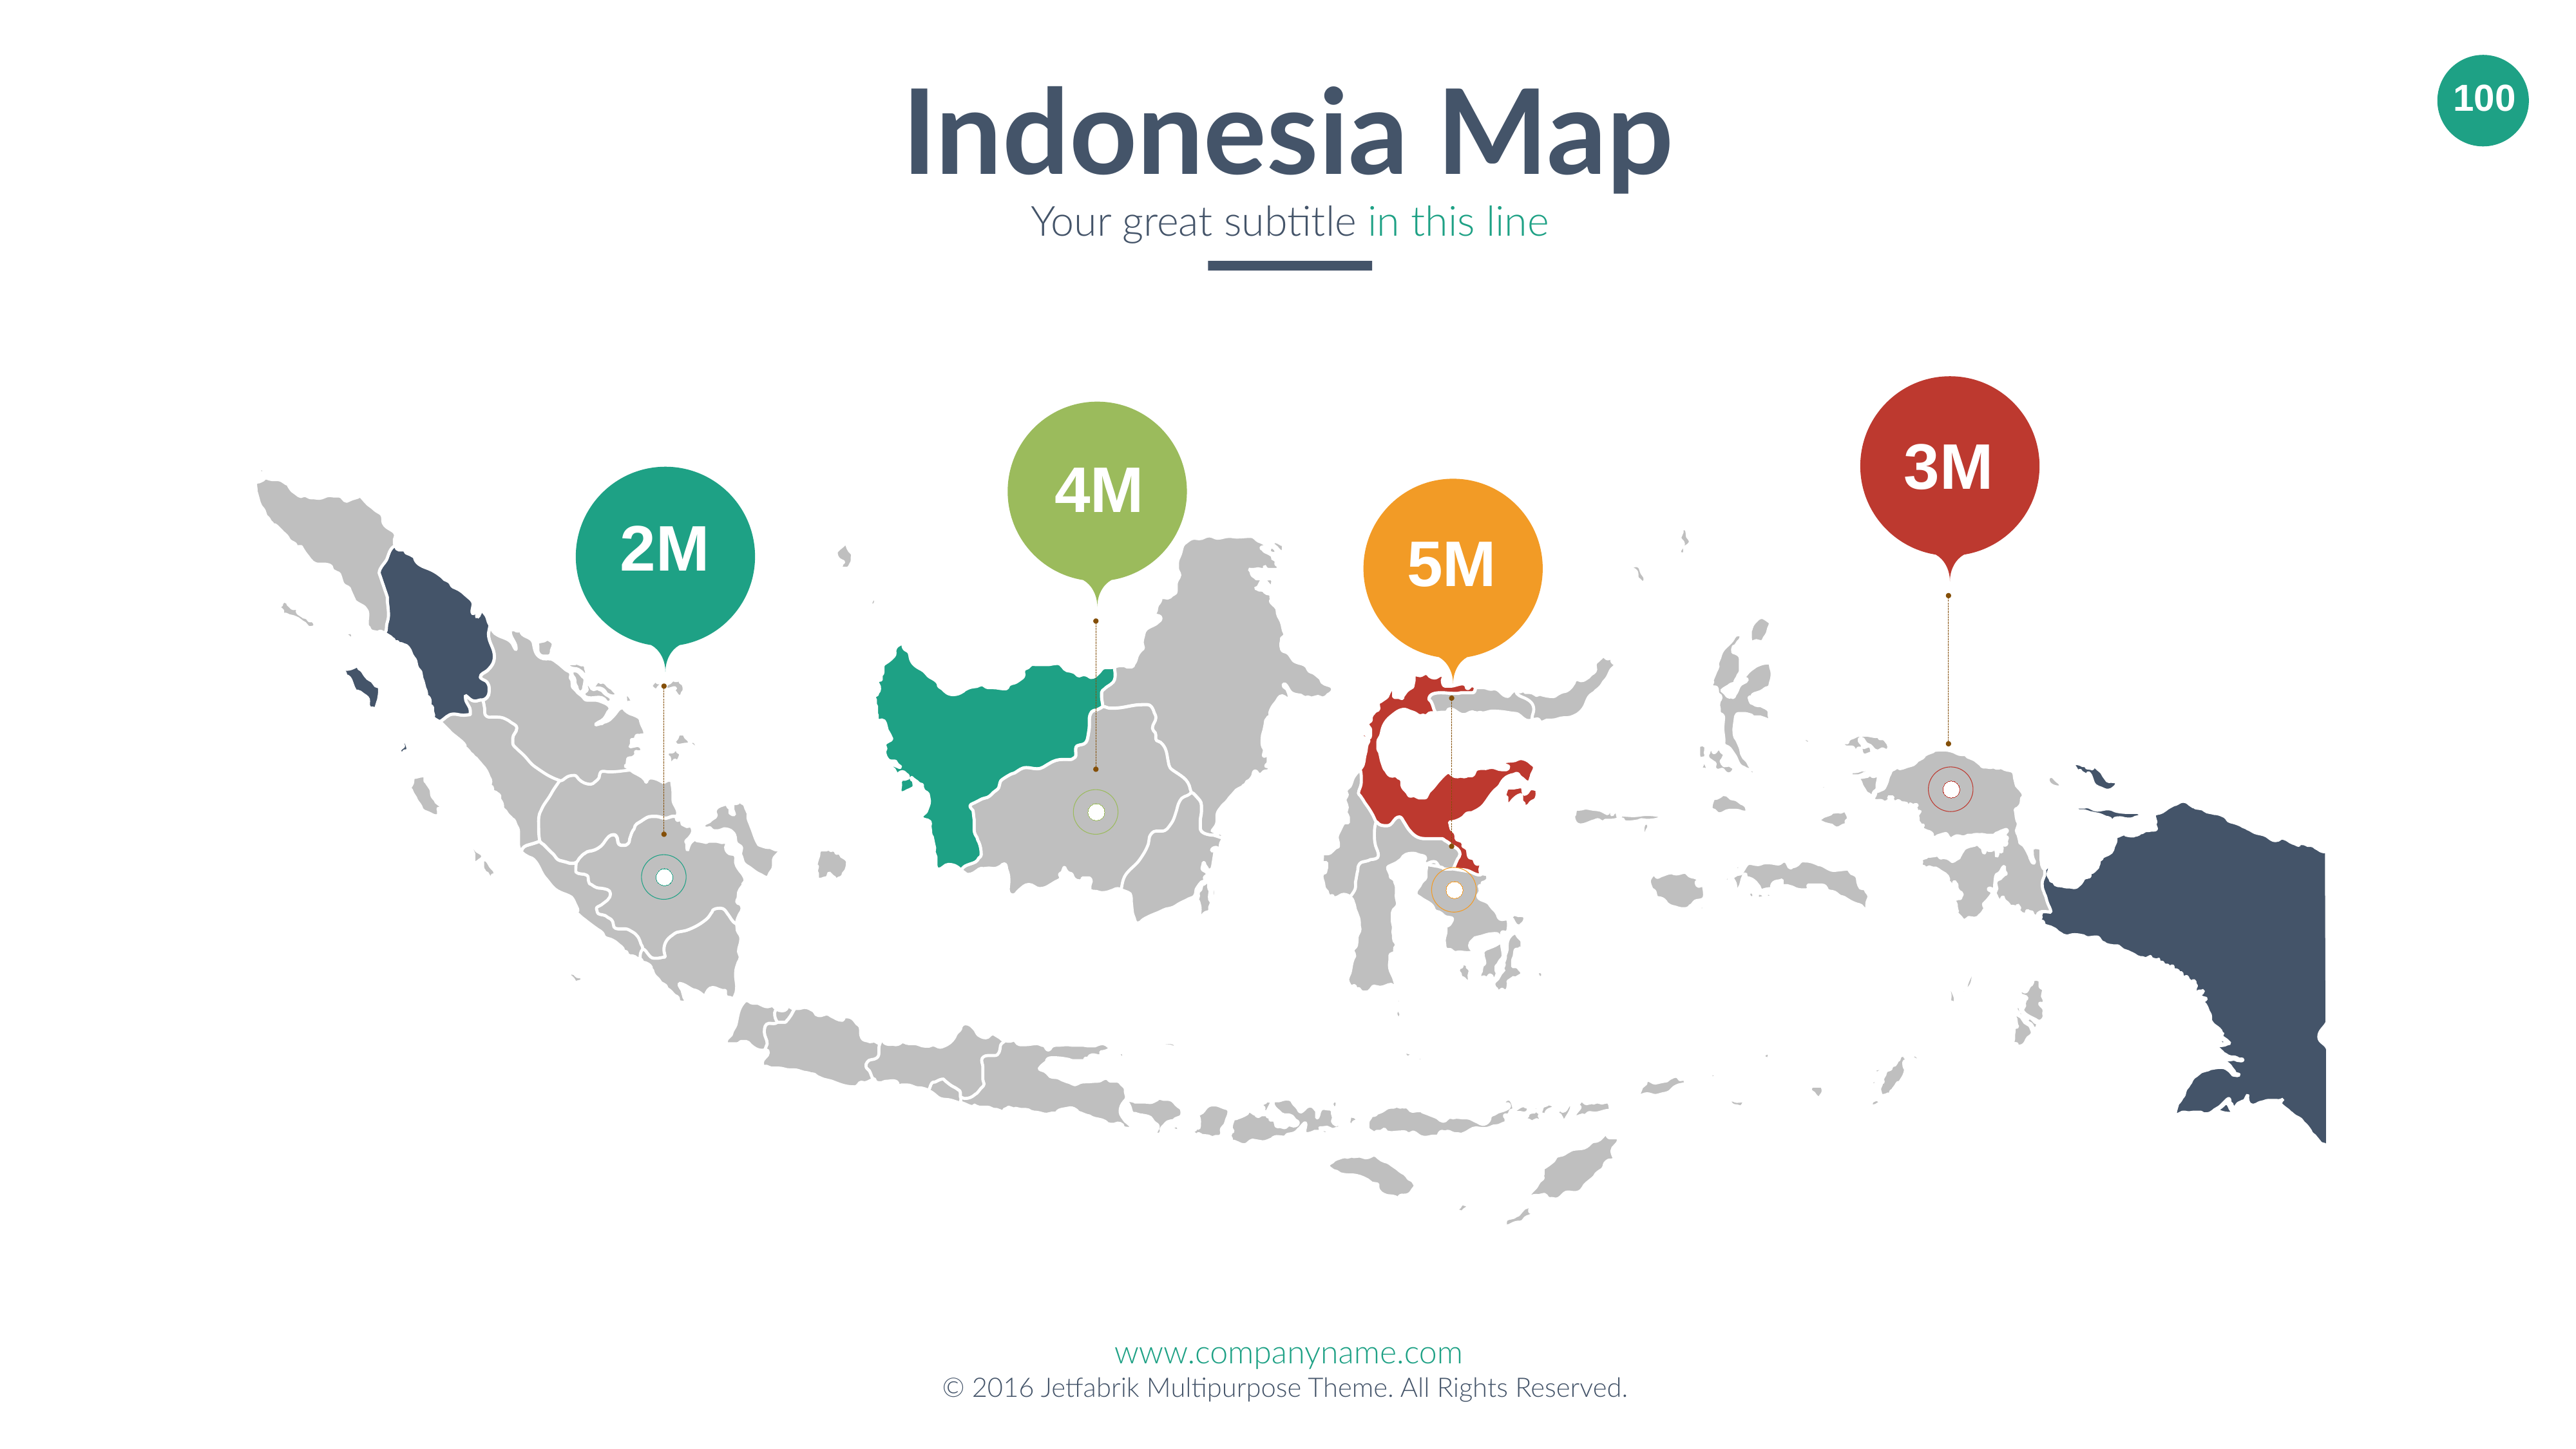

Indonesia Map
Your great subtitle in this line

3M

4M

2M

5M